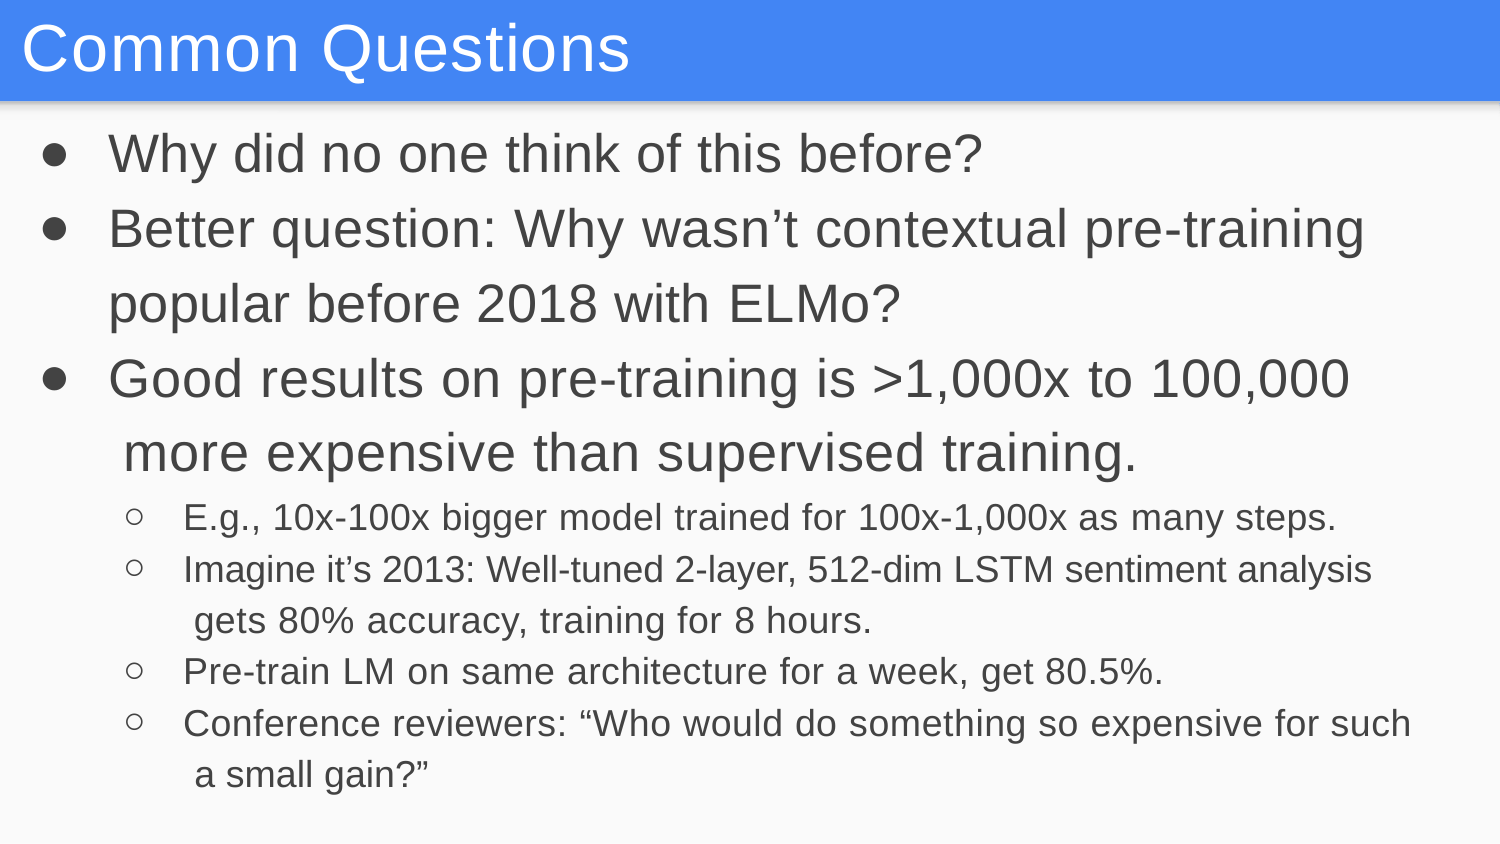

# Common Questions

Why did no one think of this before?
Better question: Why wasn’t contextual pre-training  popular before 2018 with ELMo?
Good results on pre-training is >1,000x to 100,000  more expensive than supervised training.
E.g., 10x-100x bigger model trained for 100x-1,000x as many steps.
Imagine it’s 2013: Well-tuned 2-layer, 512-dim LSTM sentiment analysis  gets 80% accuracy, training for 8 hours.
Pre-train LM on same architecture for a week, get 80.5%.
Conference reviewers: “Who would do something so expensive for such  a small gain?”